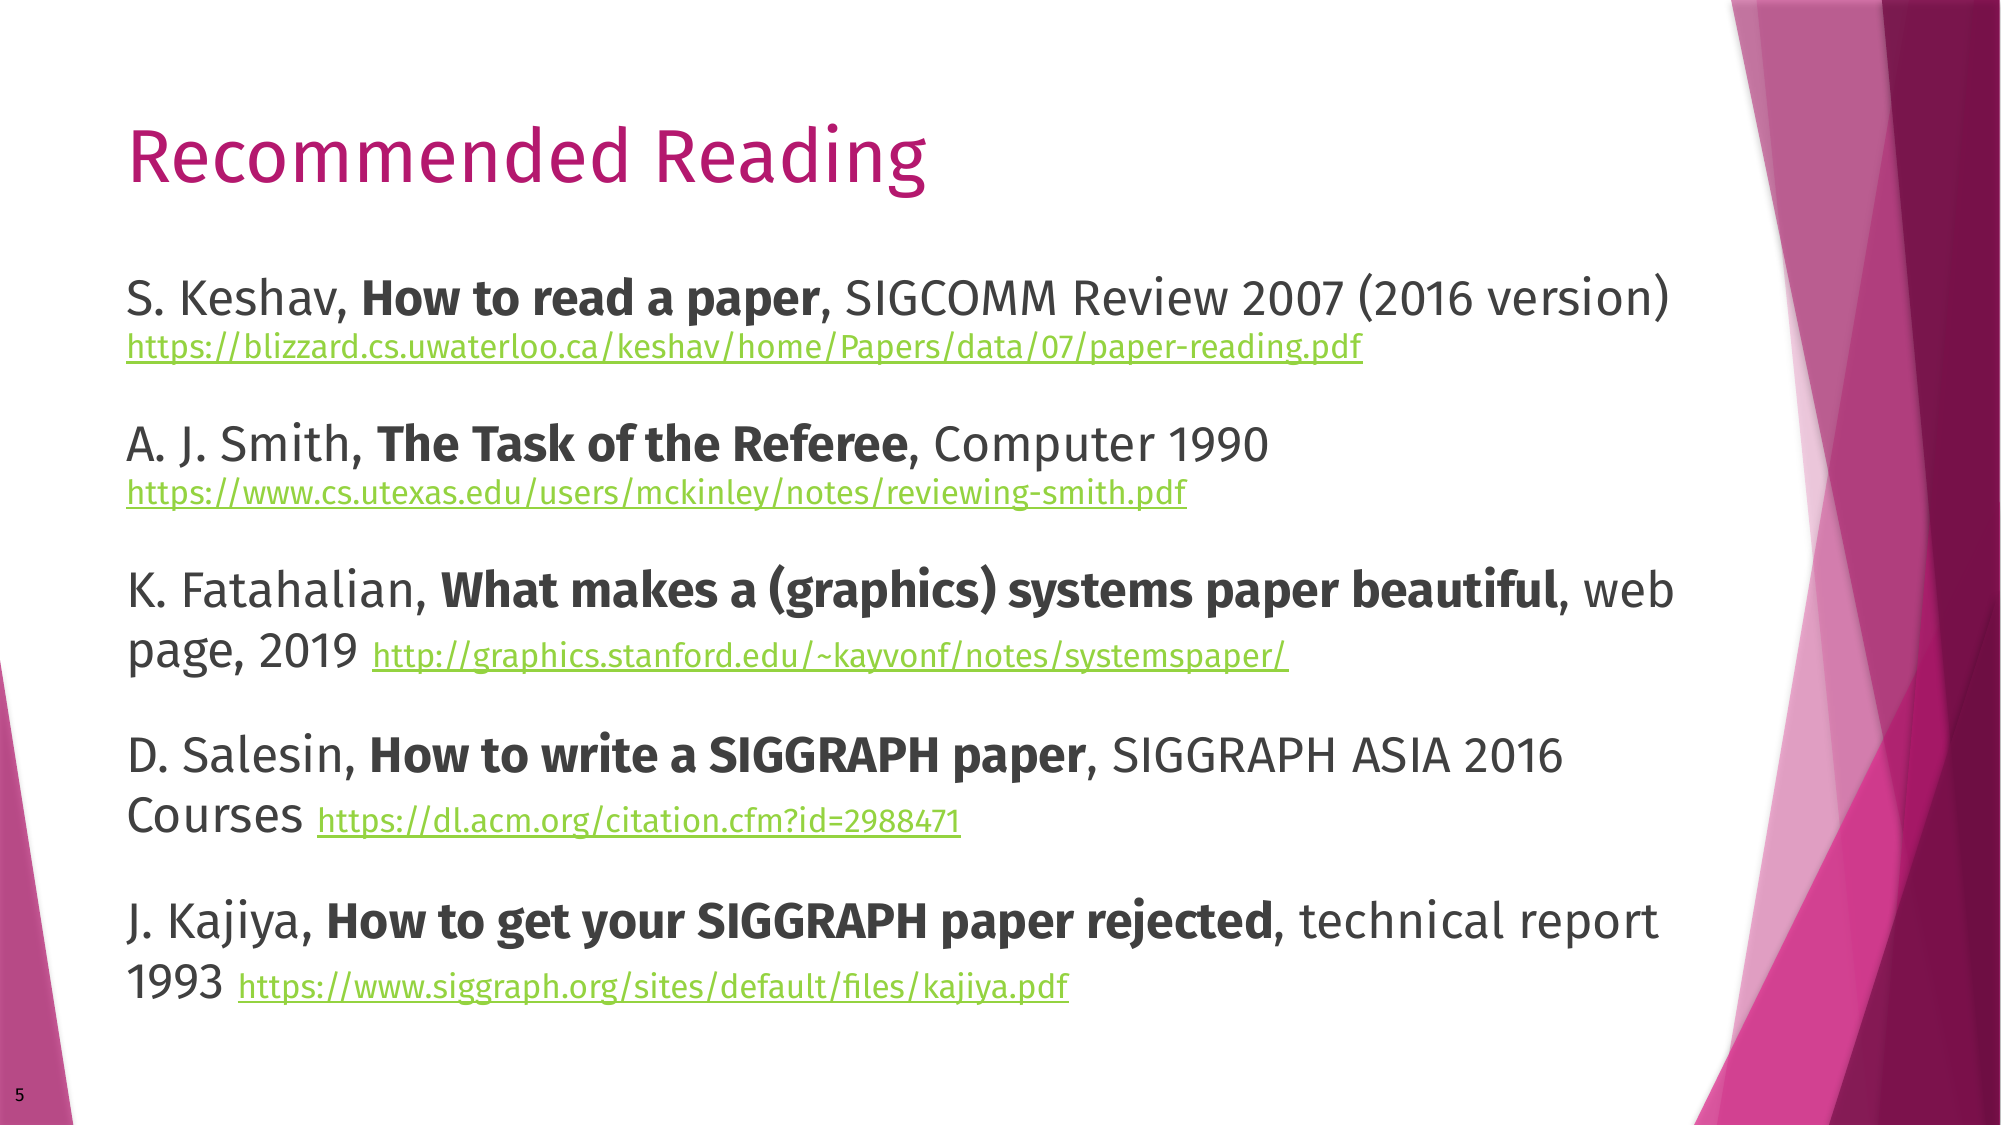

# Recommended Reading
S. Keshav, How to read a paper, SIGCOMM Review 2007 (2016 version) https://blizzard.cs.uwaterloo.ca/keshav/home/Papers/data/07/paper-reading.pdf
A. J. Smith, The Task of the Referee, Computer 1990 https://www.cs.utexas.edu/users/mckinley/notes/reviewing-smith.pdf
K. Fatahalian, What makes a (graphics) systems paper beautiful, web page, 2019 http://graphics.stanford.edu/~kayvonf/notes/systemspaper/
D. Salesin, How to write a SIGGRAPH paper, SIGGRAPH ASIA 2016 Courses https://dl.acm.org/citation.cfm?id=2988471
J. Kajiya, How to get your SIGGRAPH paper rejected, technical report 1993 https://www.siggraph.org/sites/default/files/kajiya.pdf
5